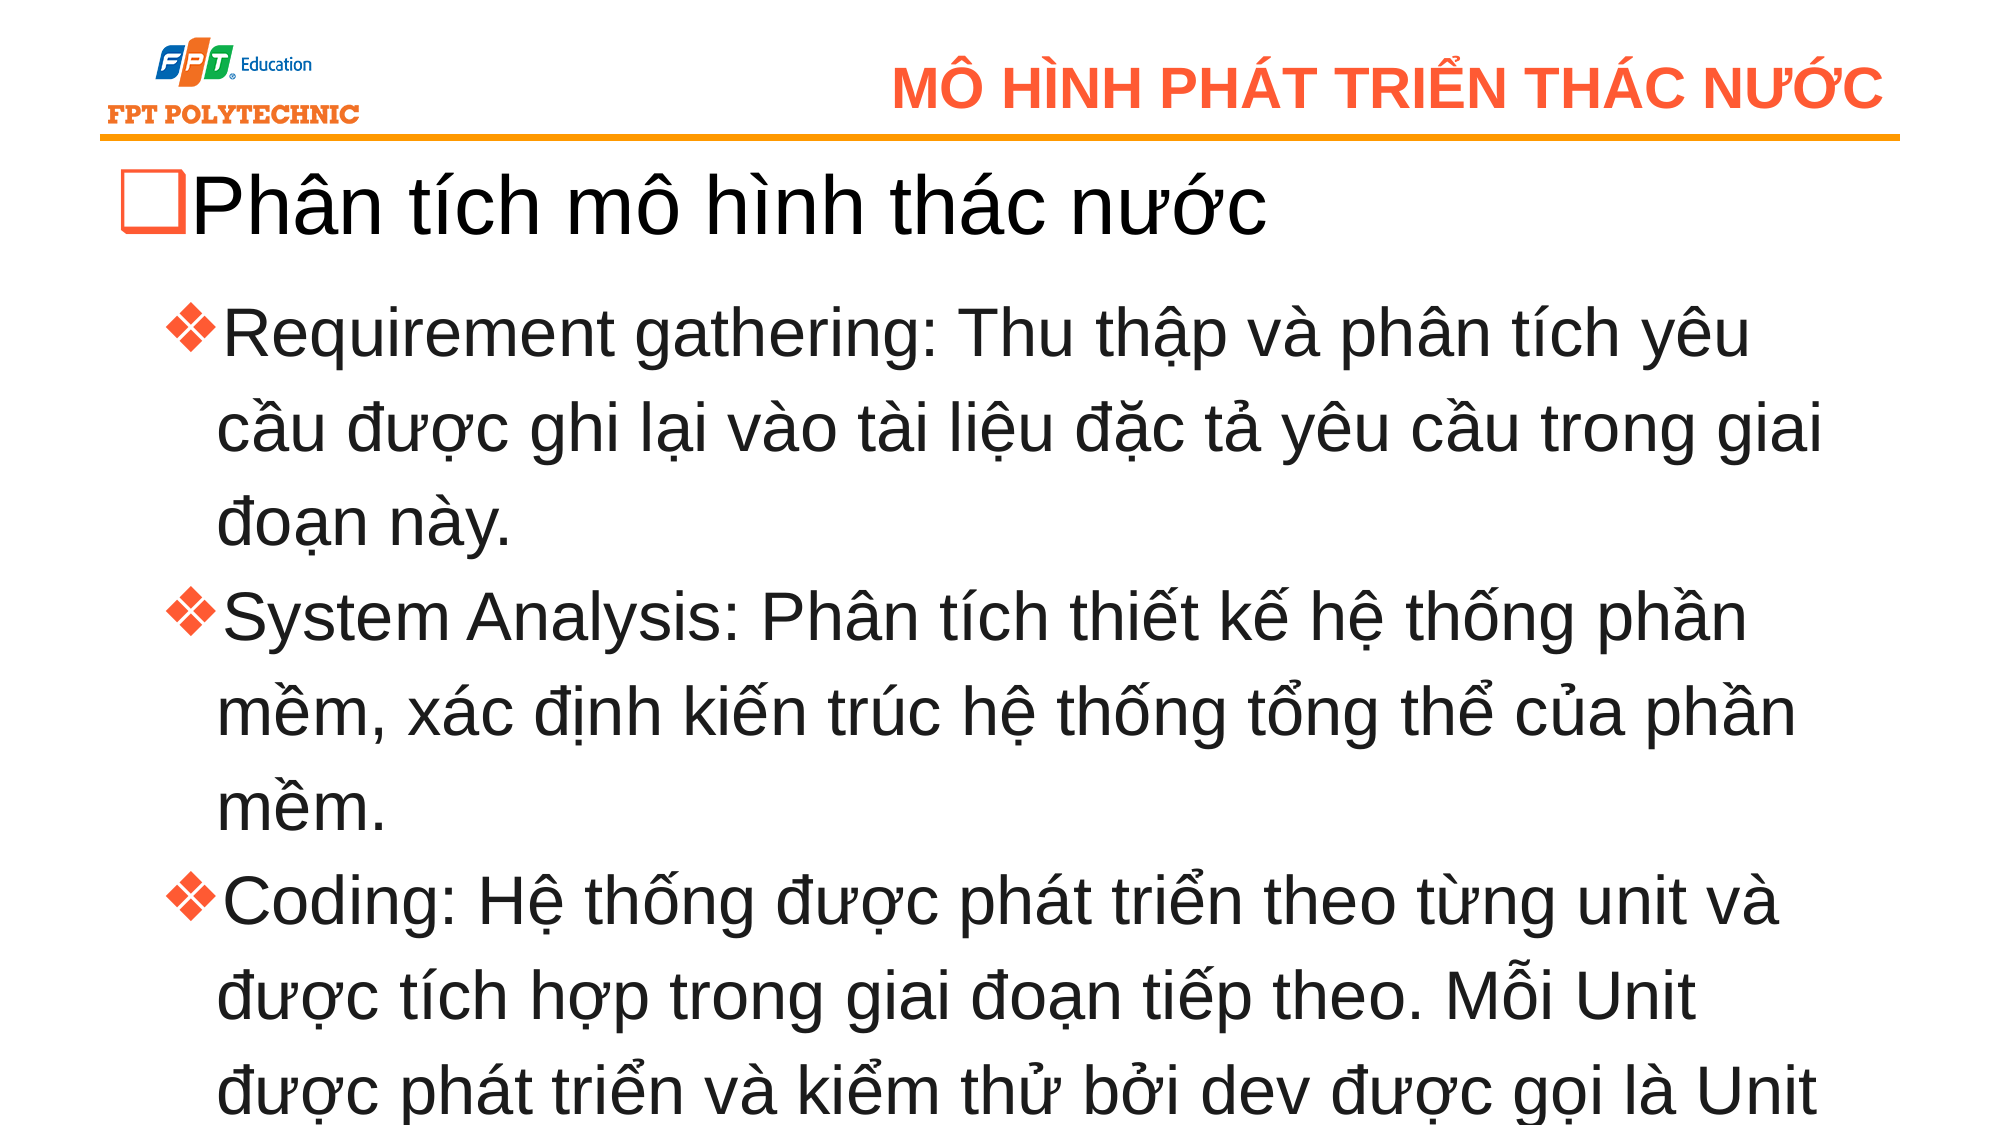

# mô hình phát triển thác nước
Phân tích mô hình thác nước
Requirement gathering: Thu thập và phân tích yêu cầu được ghi lại vào tài liệu đặc tả yêu cầu trong giai đoạn này.
System Analysis: Phân tích thiết kế hệ thống phần mềm, xác định kiến trúc hệ thống tổng thể của phần mềm.
Coding: Hệ thống được phát triển theo từng unit và được tích hợp trong giai đoạn tiếp theo. Mỗi Unit được phát triển và kiểm thử bởi dev được gọi là Unit Test.